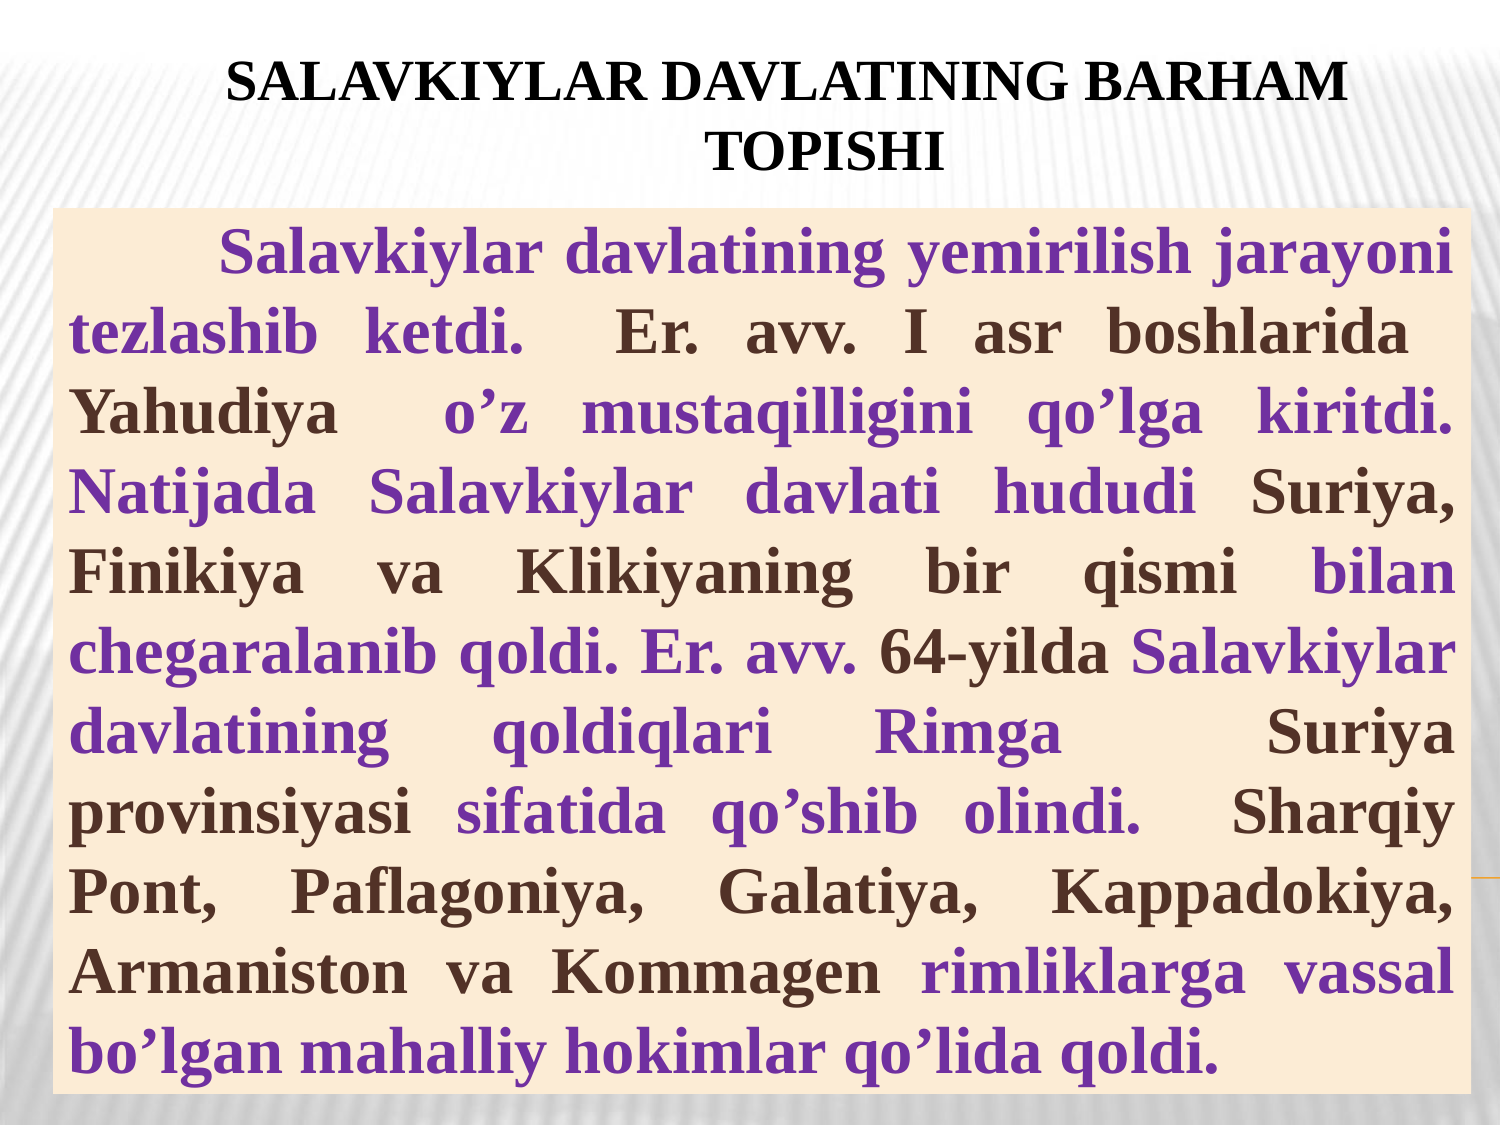

# Salavkiylar davlatining barham topishi
	Salavkiylar davlatining yemirilish jarayoni tezlashib ketdi.  Er. avv. I asr boshlarida  Yahudiya  o’z mustaqilligini qo’lga kiritdi. Natijada Salavkiylar davlati hududi Suriya, Finikiya va Klikiyaning bir qismi bilan chegaralanib qoldi. Er. avv. 64-yilda Salavkiylar davlatining qoldiqlari Rimga  Suriya provinsiyasi sifatida qo’shib olindi.  Sharqiy Pont, Paflagoniya, Galatiya, Kappadokiya, Armaniston va Kommagen rimliklarga vassal bo’lgan mahalliy hokimlar qo’lida qoldi.